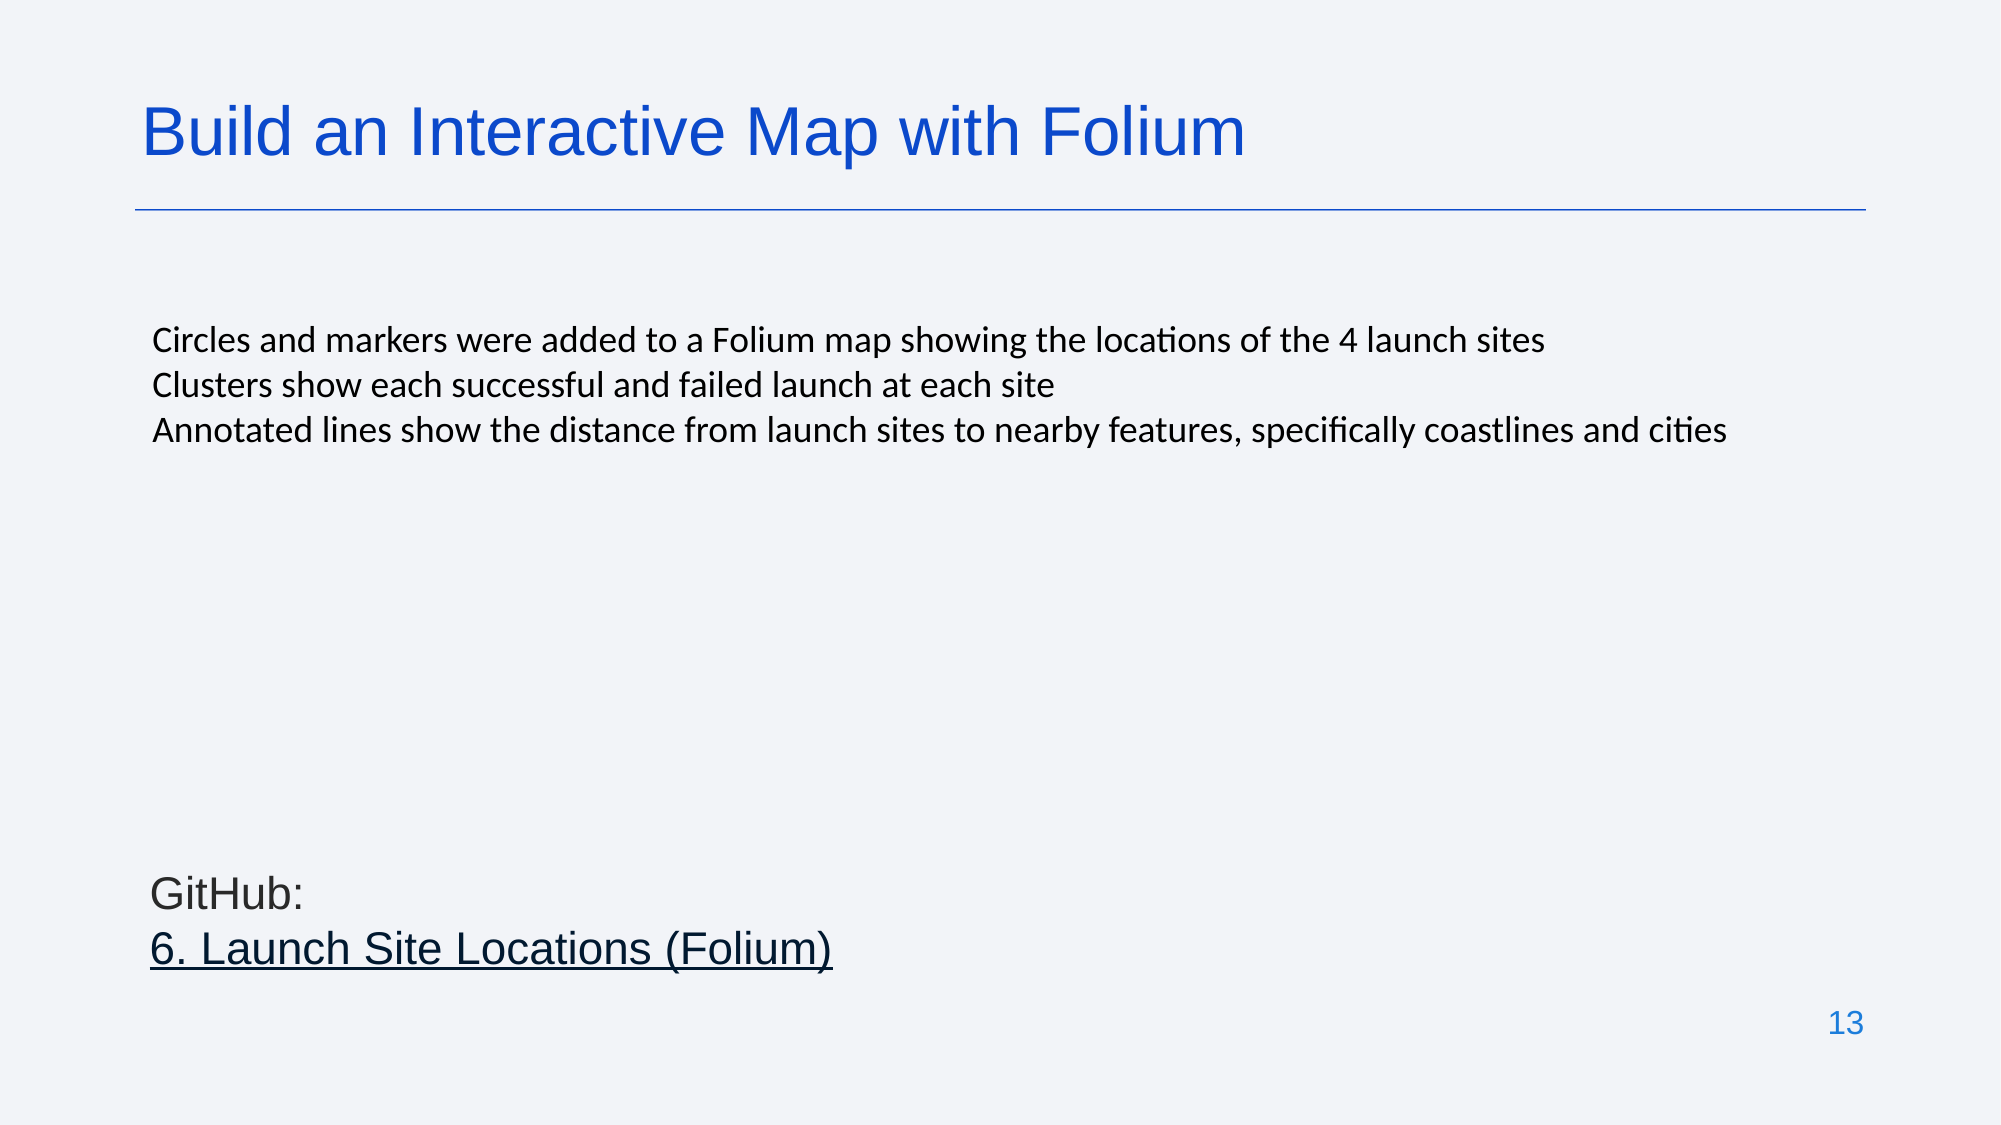

Build an Interactive Map with Folium
Circles and markers were added to a Folium map showing the locations of the 4 launch sites
Clusters show each successful and failed launch at each site
Annotated lines show the distance from launch sites to nearby features, specifically coastlines and cities

GitHub:
6. Launch Site Locations (Folium)
13